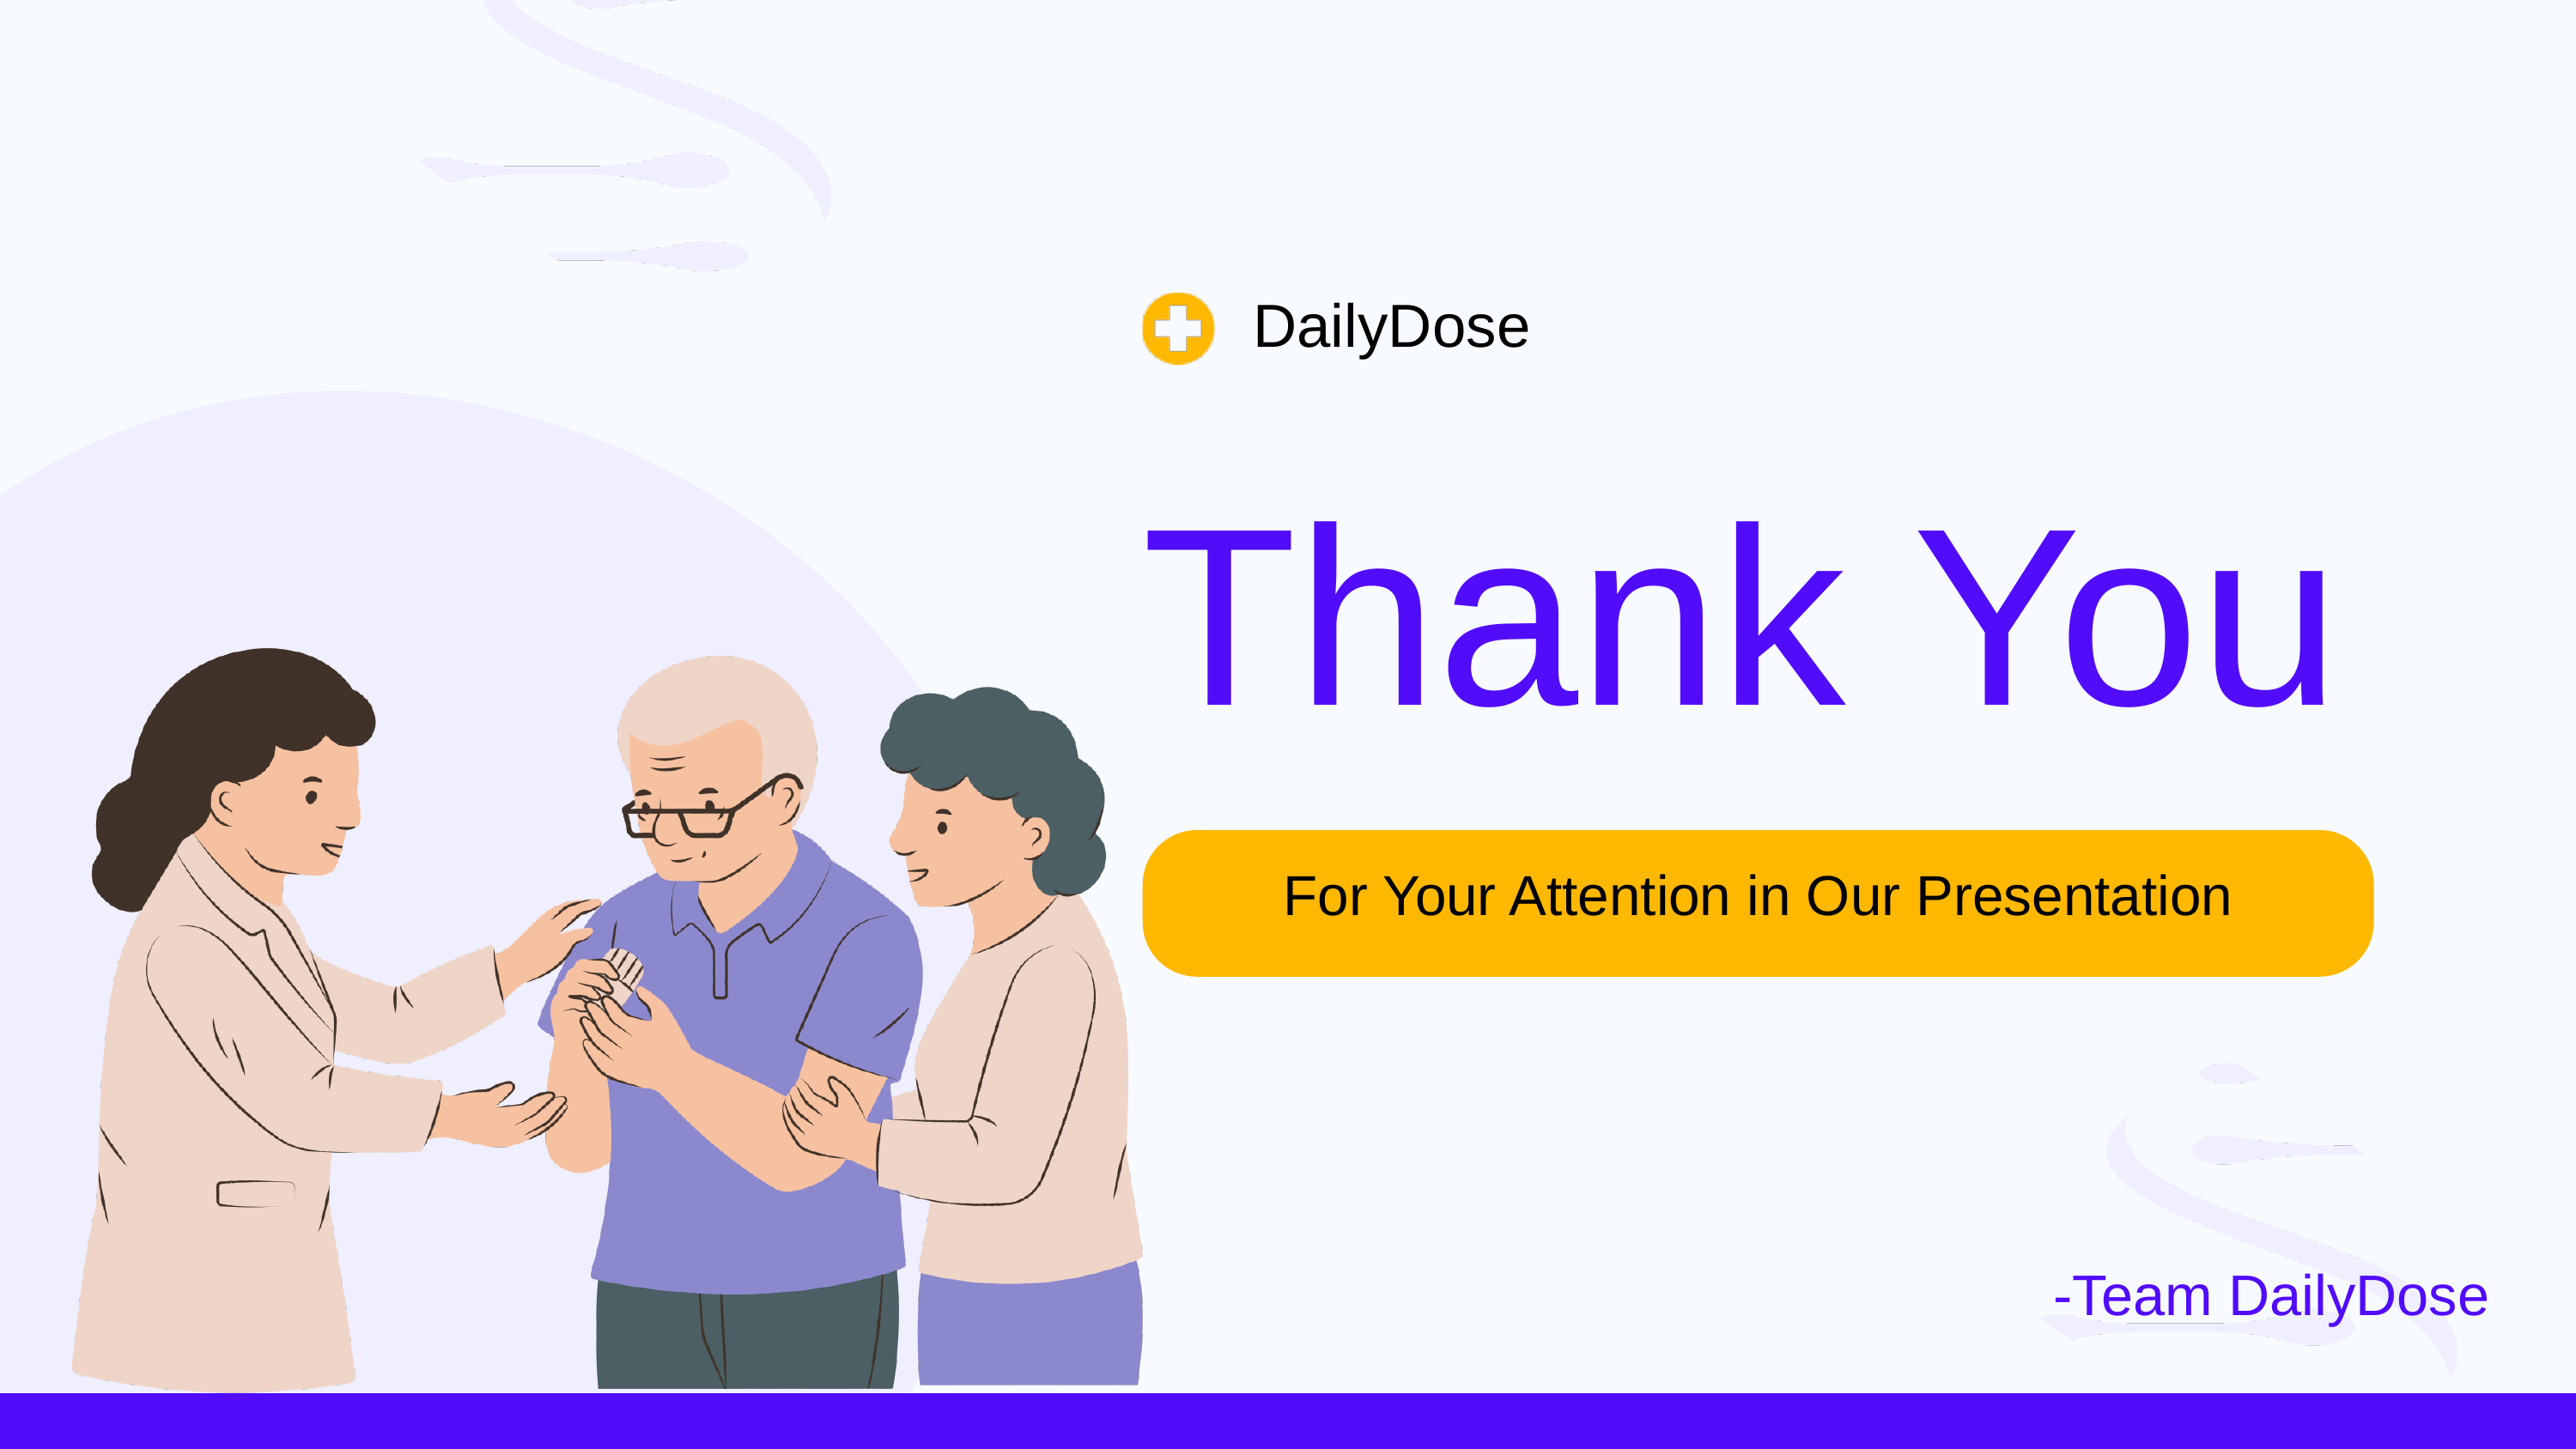

DailyDose

Thank You

For Your Attention in Our Presentation

-Team DailyDose